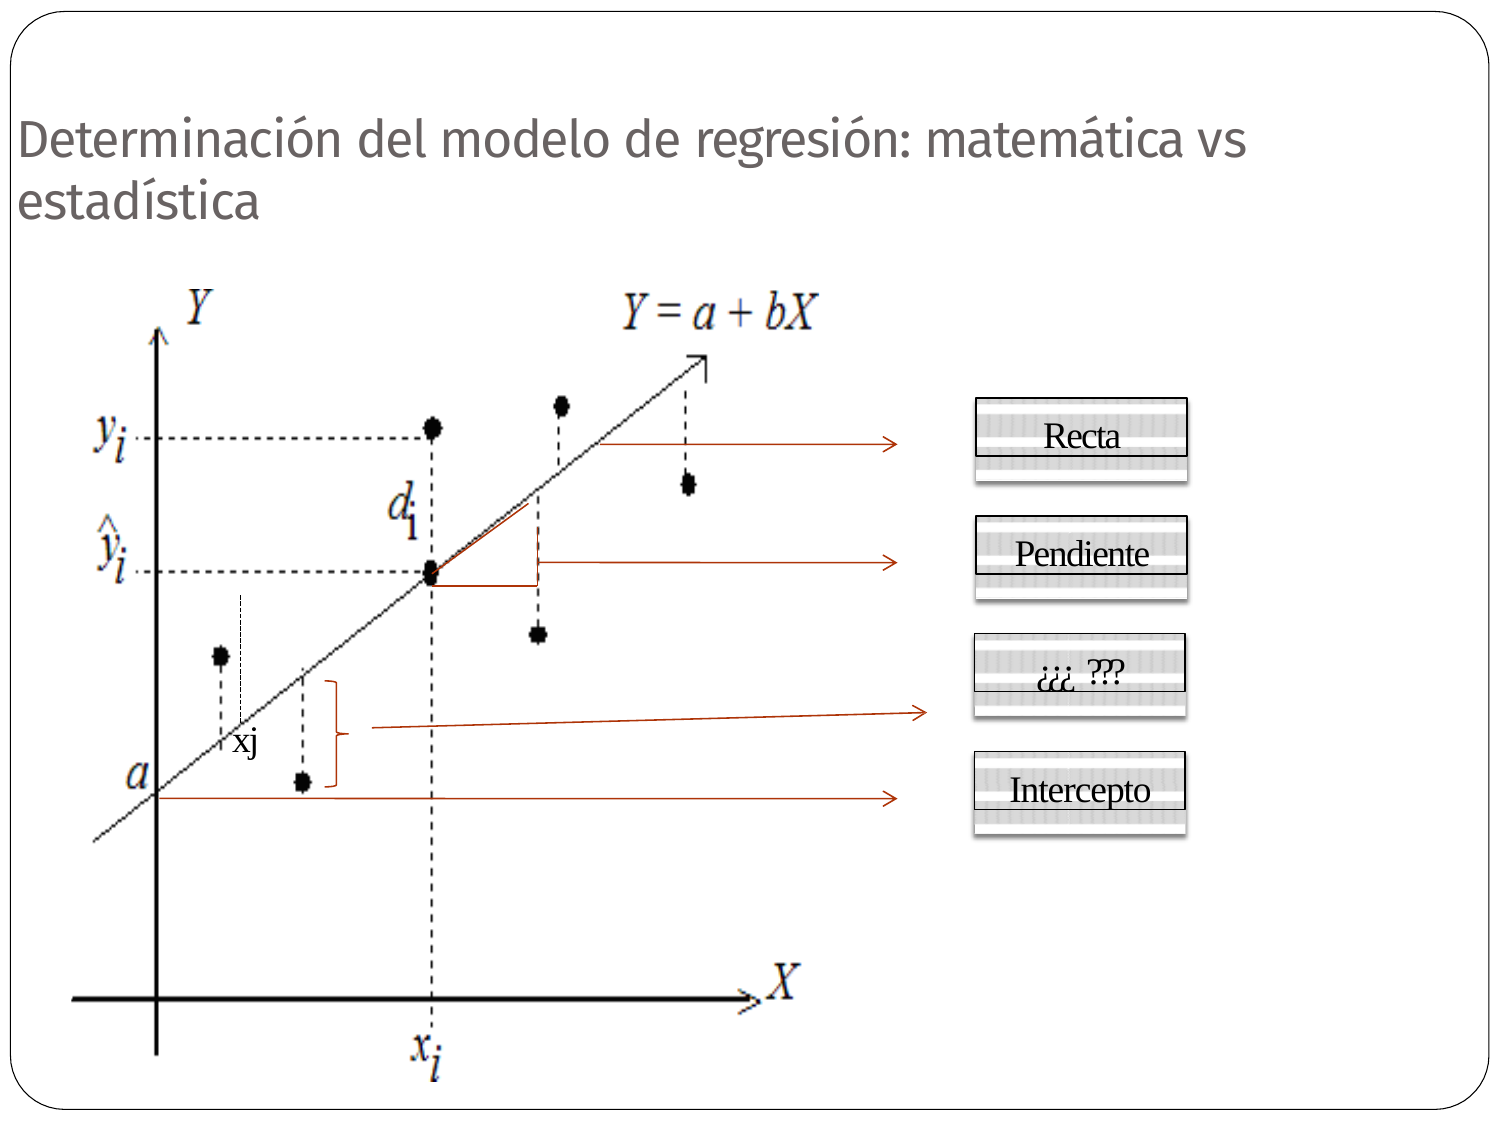

# Determinación del modelo de regresión: matemática vs estadística

Recta

Pendiente

¿¿¿ ???
xj

Intercepto